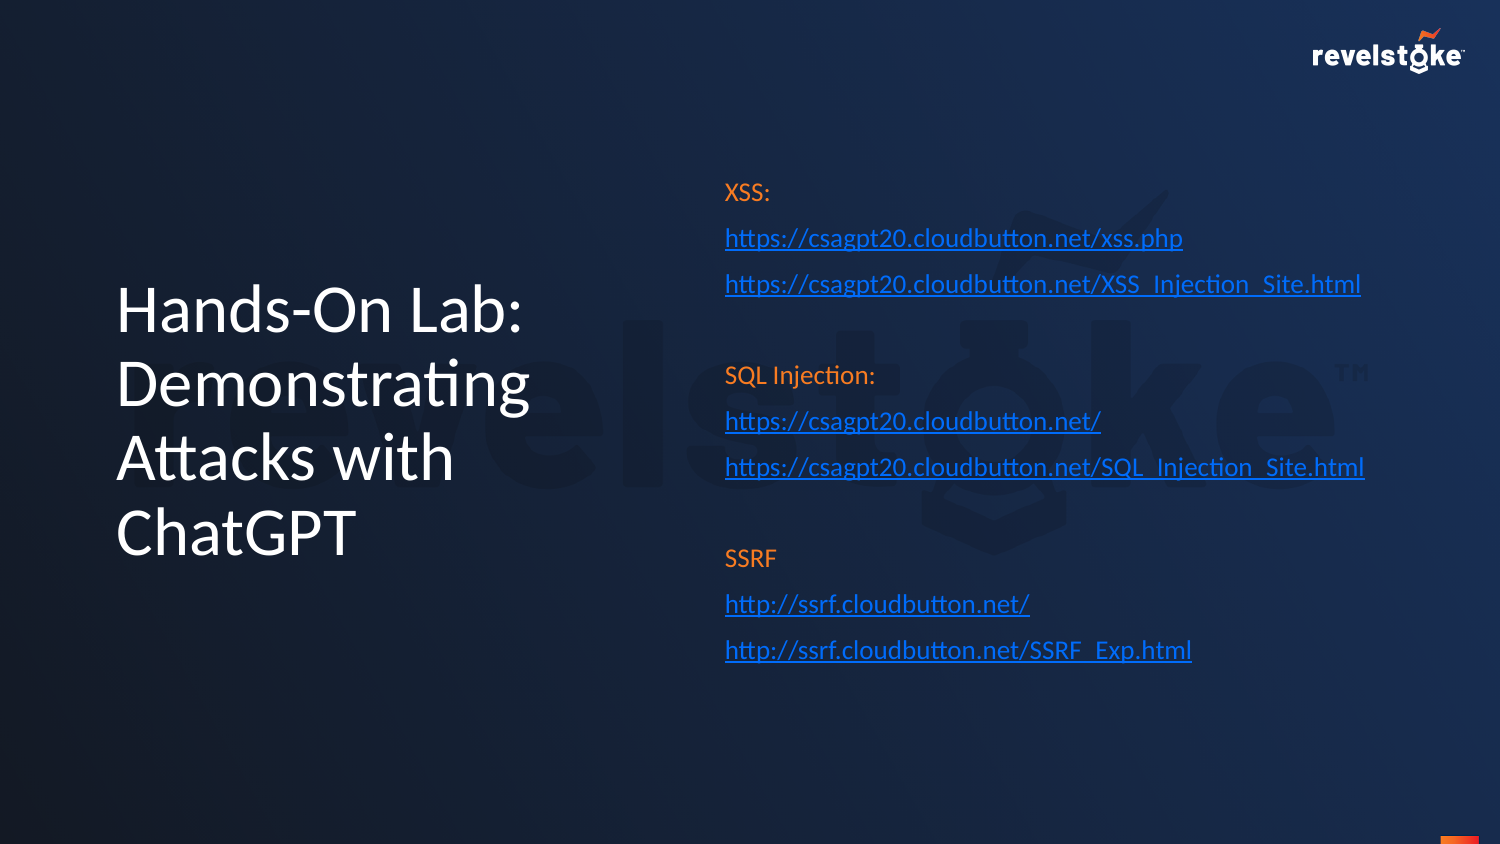

# Hands-On Lab: Demonstrating Attacks with ChatGPT
XSS:
https://csagpt20.cloudbutton.net/xss.php
https://csagpt20.cloudbutton.net/XSS_Injection_Site.html

SQL Injection:
https://csagpt20.cloudbutton.net/
https://csagpt20.cloudbutton.net/SQL_Injection_Site.html

SSRF
http://ssrf.cloudbutton.net/
http://ssrf.cloudbutton.net/SSRF_Exp.html